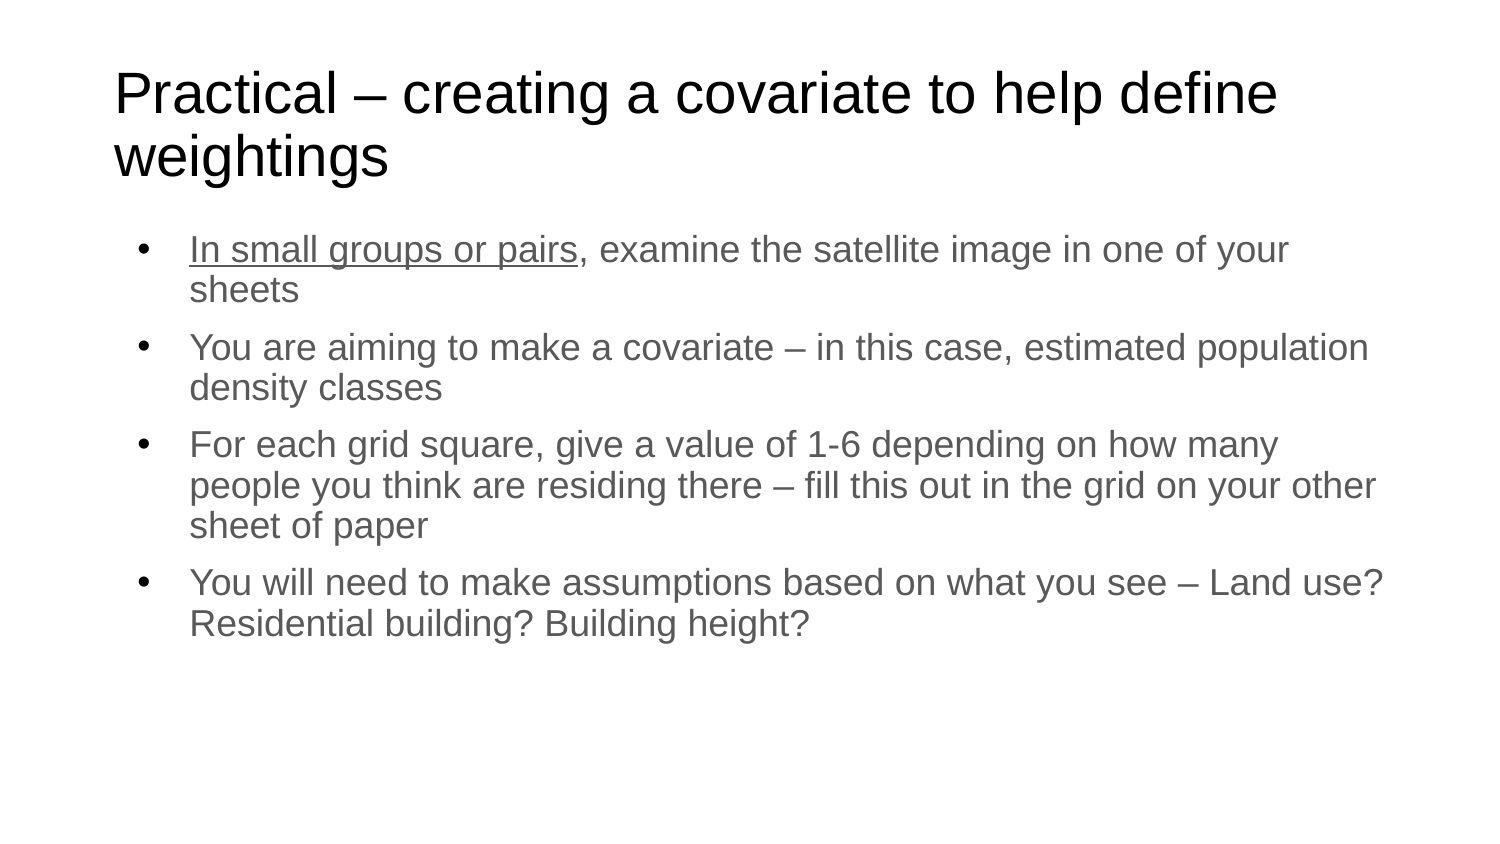

# Practical – creating a covariate to help define weightings
In small groups or pairs, examine the satellite image in one of your sheets
You are aiming to make a covariate – in this case, estimated population density classes
For each grid square, give a value of 1-6 depending on how many people you think are residing there – fill this out in the grid on your other sheet of paper
You will need to make assumptions based on what you see – Land use? Residential building? Building height?